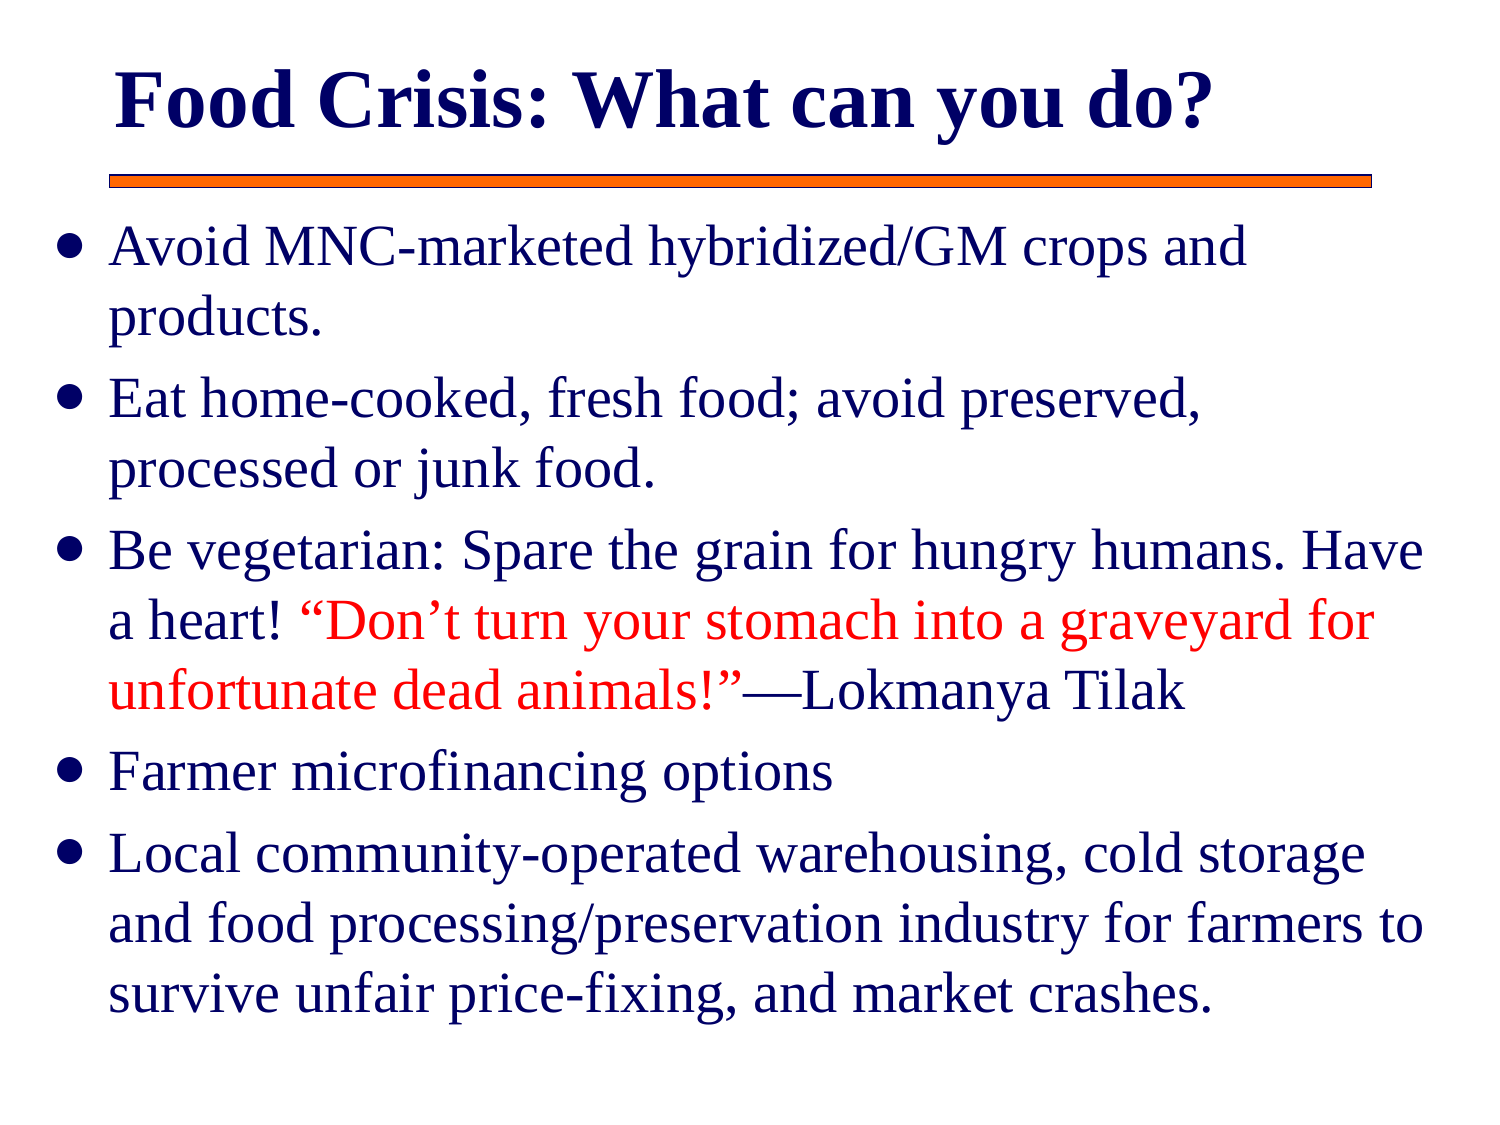

# Food Crisis: What can you do?
Avoid MNC-marketed hybridized/GM crops and products.
Eat home-cooked, fresh food; avoid preserved, processed or junk food.
Be vegetarian: Spare the grain for hungry humans. Have a heart! “Don’t turn your stomach into a graveyard for unfortunate dead animals!”—Lokmanya Tilak
Farmer microfinancing options
Local community-operated warehousing, cold storage and food processing/preservation industry for farmers to survive unfair price-fixing, and market crashes.